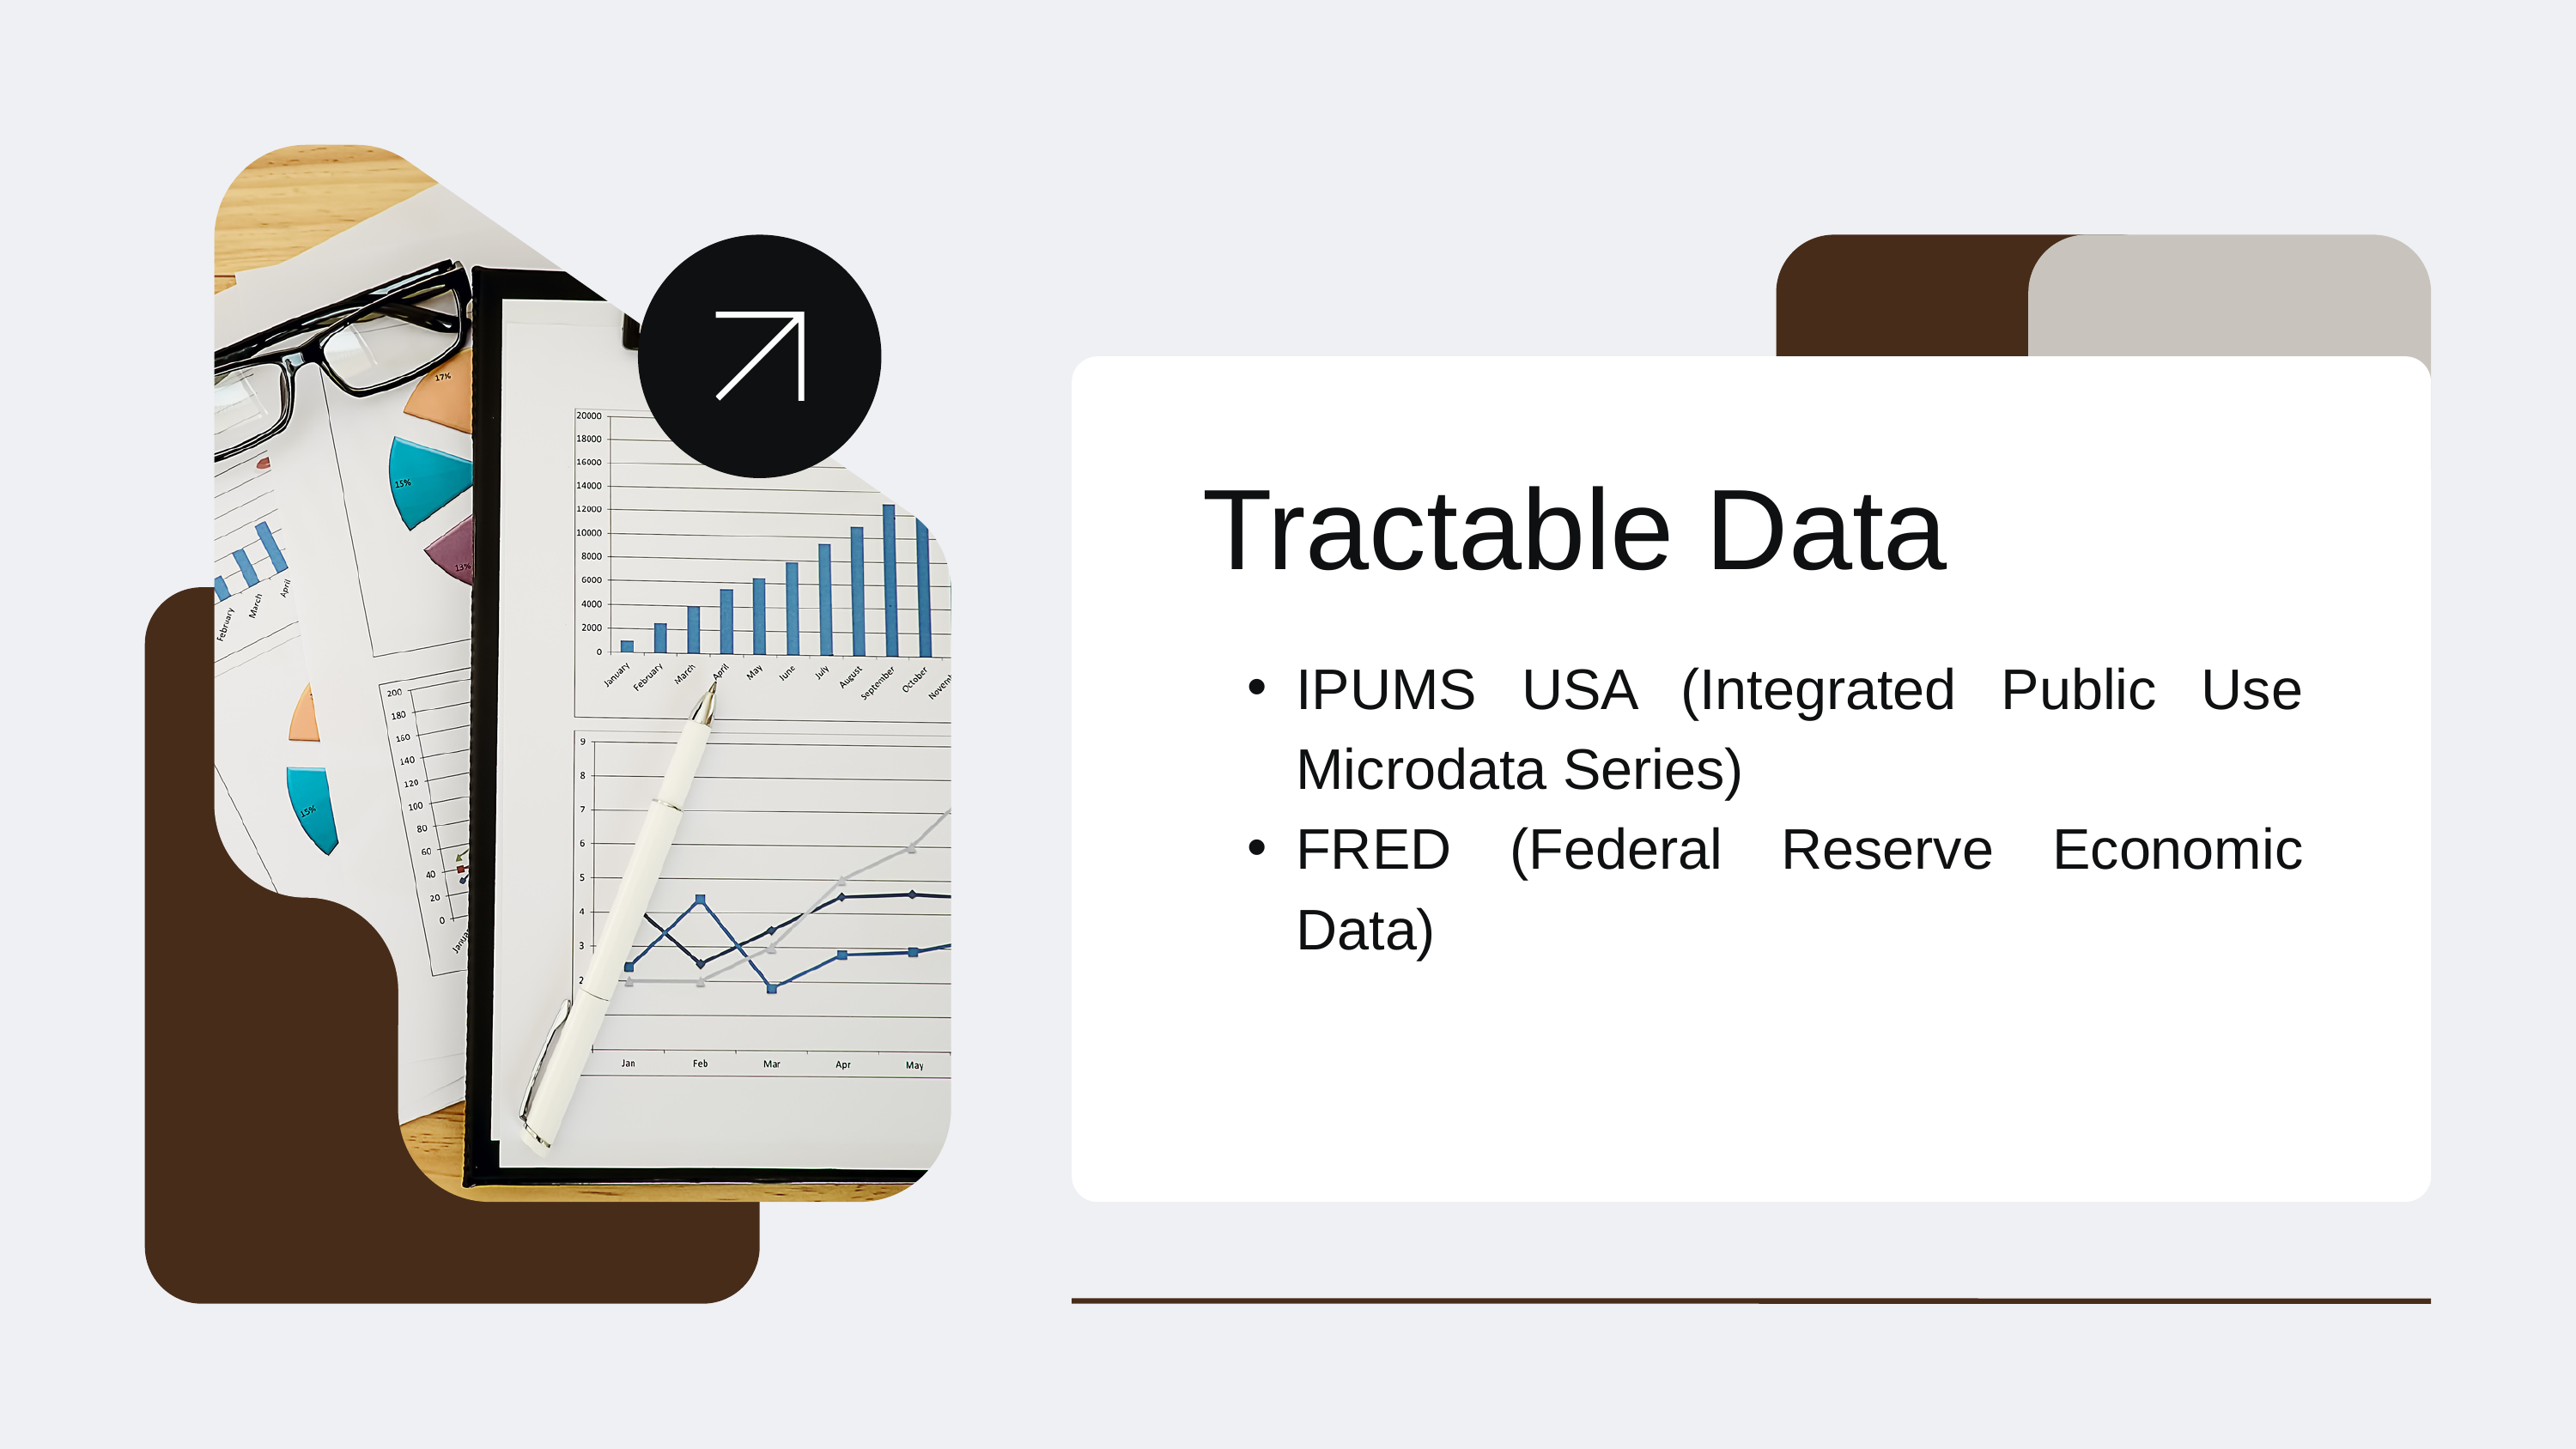

Tractable Data

IPUMS USA (Integrated Public Use Microdata Series)
FRED (Federal Reserve Economic Data)